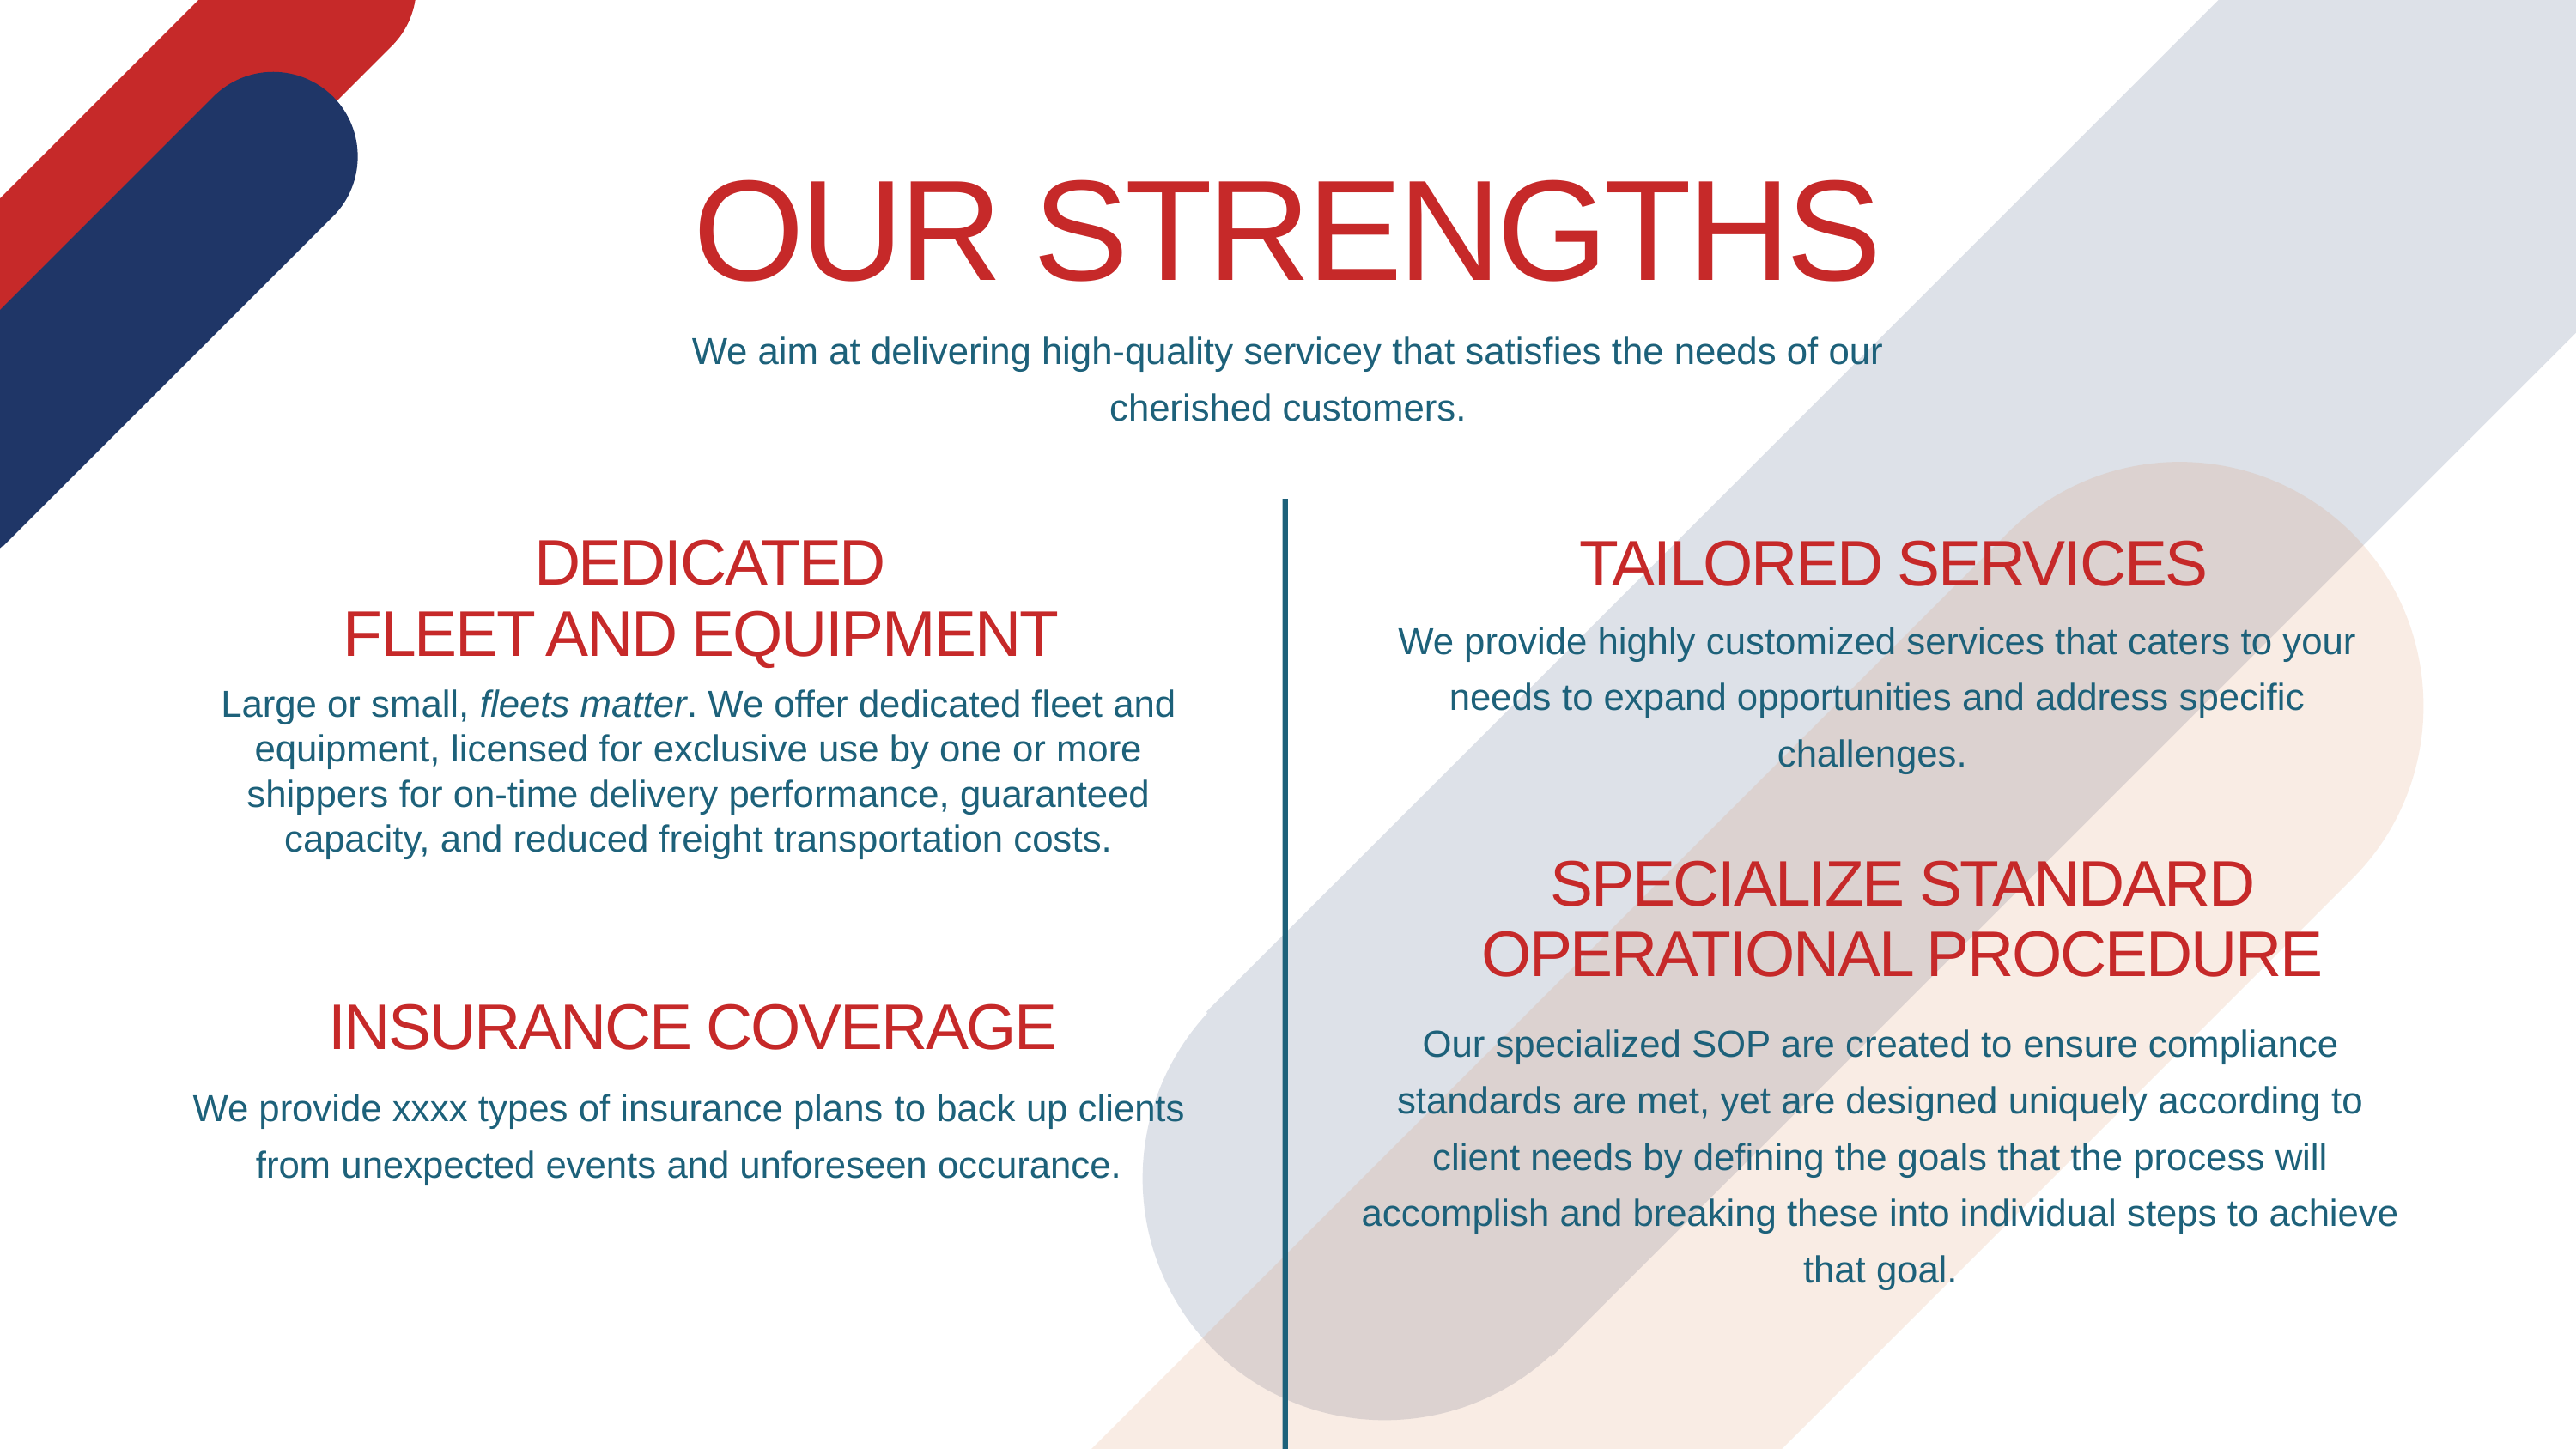

OUR STRENGTHS
We aim at delivering high-quality servicey that satisfies the needs of our cherished customers.

 DEDICATED
FLEET AND EQUIPMENT
Large or small, fleets matter. We offer dedicated fleet and equipment, licensed for exclusive use by one or more shippers for on-time delivery performance, guaranteed capacity, and reduced freight transportation costs.
  TAILORED SERVICES
We provide highly customized services that caters to your needs to expand opportunities and address specific challenges.
SPECIALIZE STANDARD OPERATIONAL PROCEDURE
Our specialized SOP are created to ensure compliance standards are met, yet are designed uniquely according to client needs by defining the goals that the process will accomplish and breaking these into individual steps to achieve that goal.
INSURANCE COVERAGE
We provide xxxx types of insurance plans to back up clients from unexpected events and unforeseen occurance.